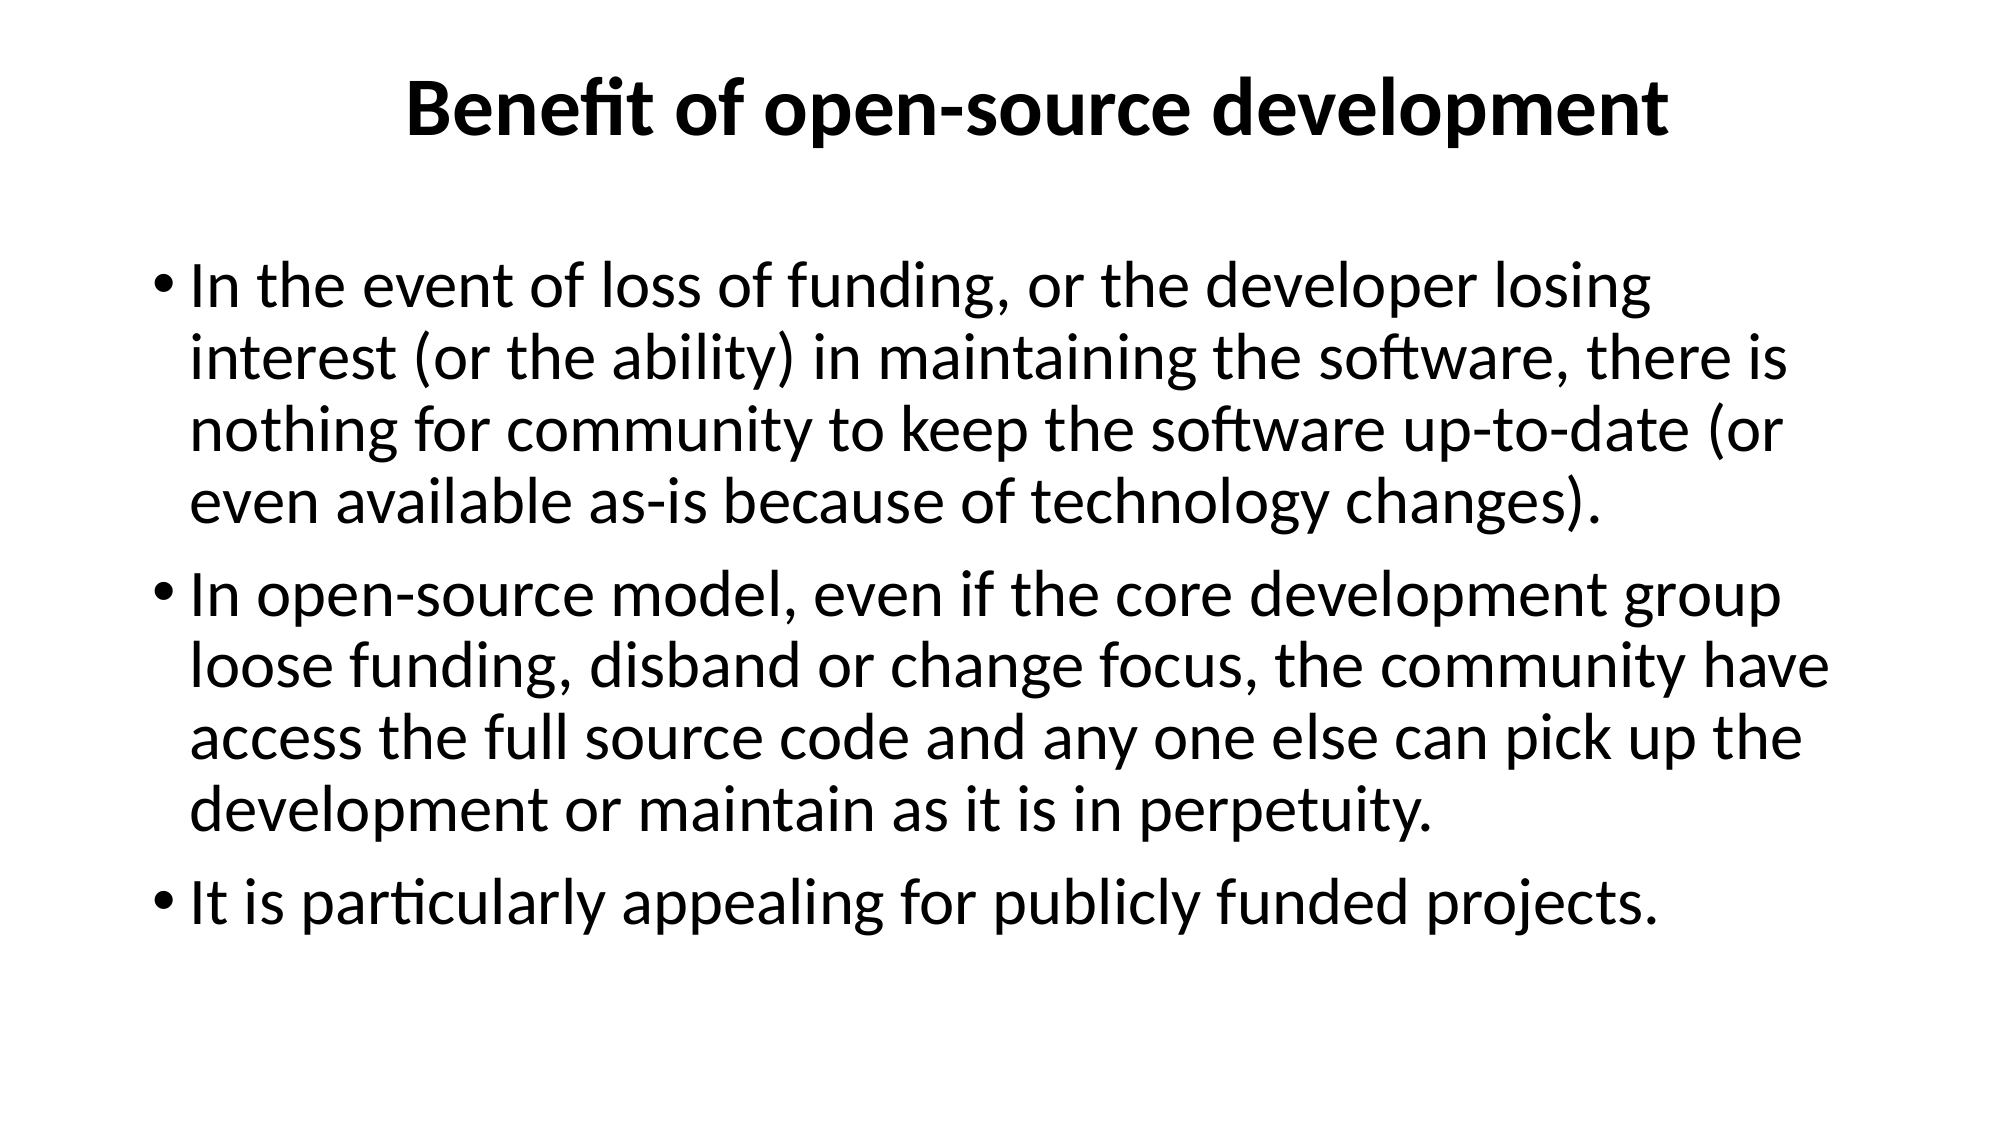

# Benefit of open-source development
In the event of loss of funding, or the developer losing interest (or the ability) in maintaining the software, there is nothing for community to keep the software up-to-date (or even available as-is because of technology changes).
In open-source model, even if the core development group loose funding, disband or change focus, the community have access the full source code and any one else can pick up the development or maintain as it is in perpetuity.
It is particularly appealing for publicly funded projects.